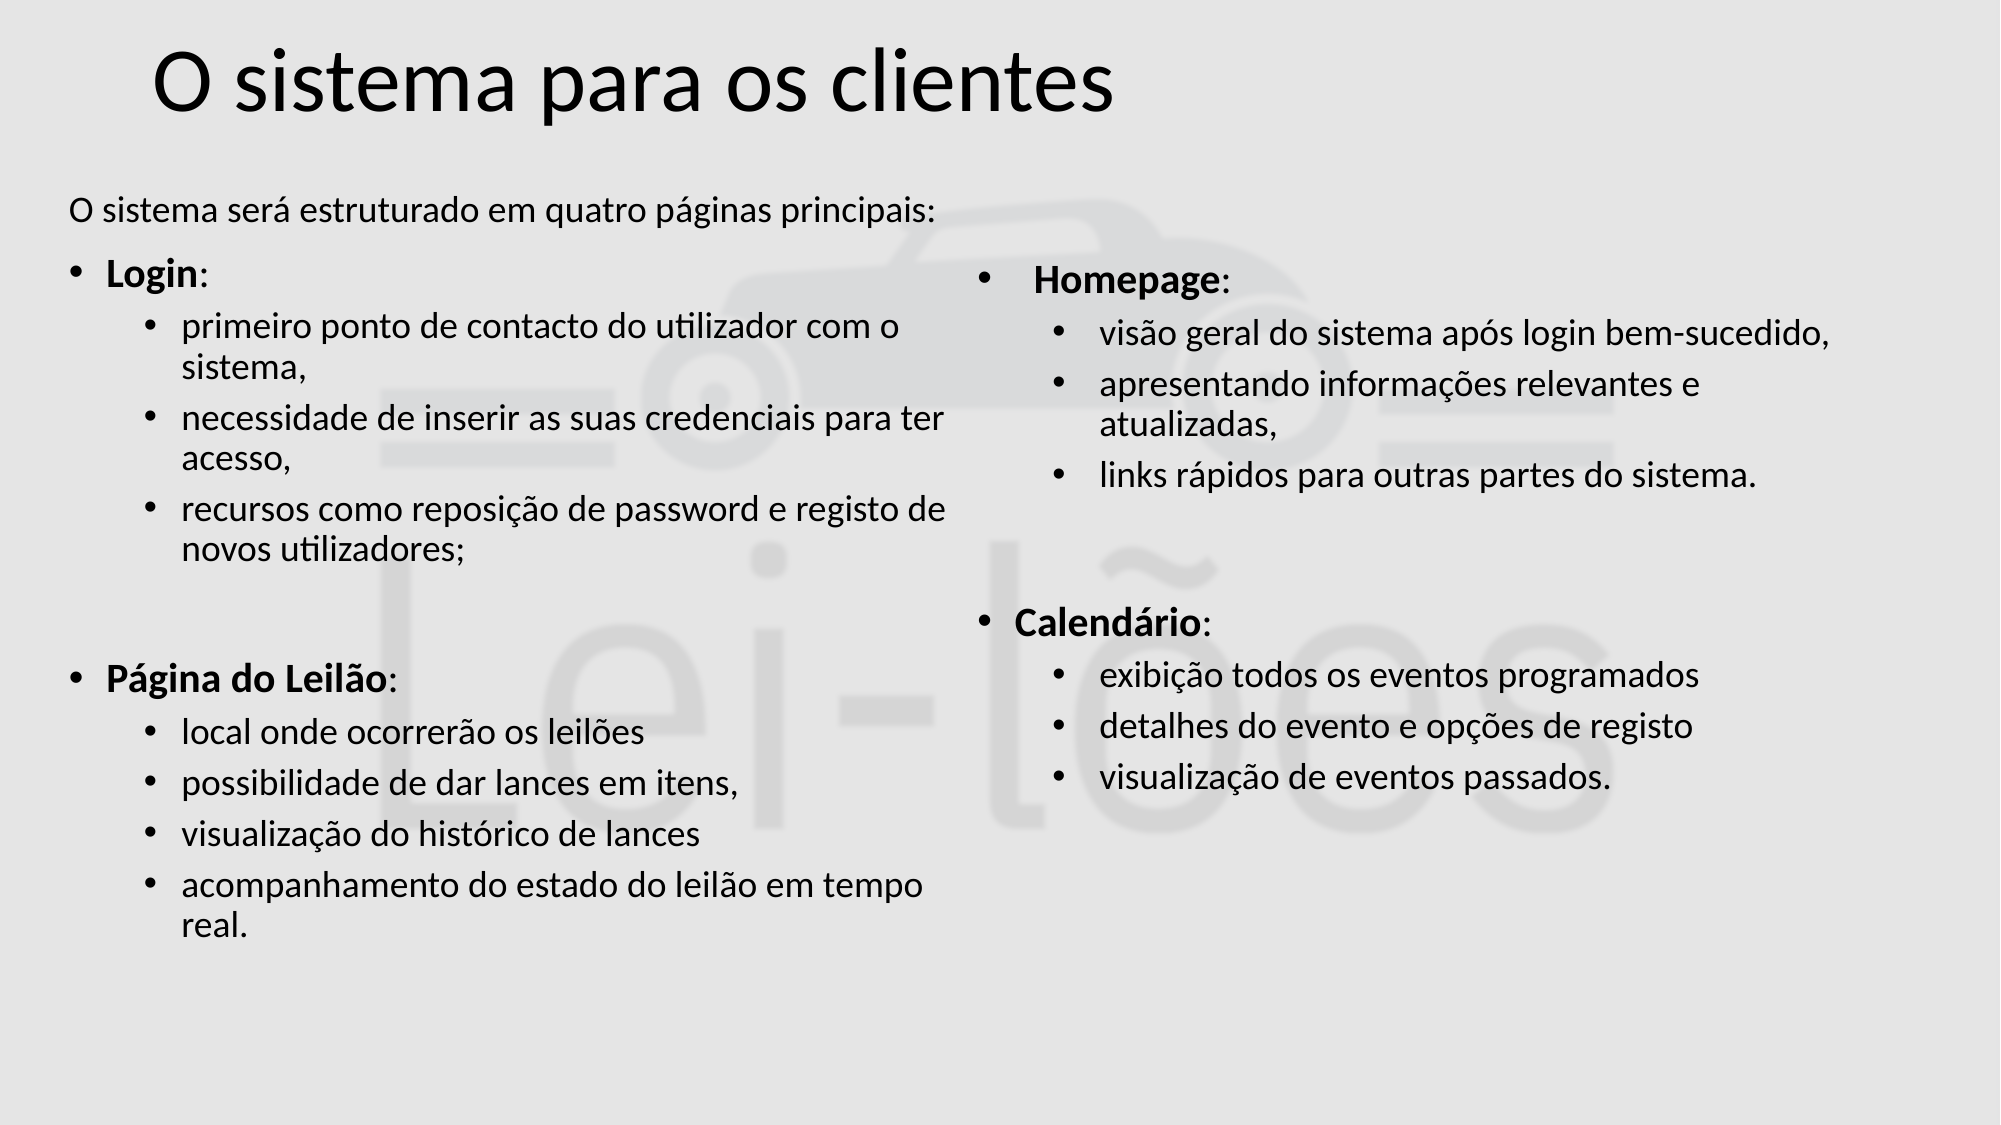

# O sistema para os clientes

Homepage:
visão geral do sistema após login bem-sucedido,
apresentando informações relevantes e atualizadas,
links rápidos para outras partes do sistema.

Calendário:
exibição todos os eventos programados
detalhes do evento e opções de registo
visualização de eventos passados.
O sistema será estruturado em quatro páginas principais:
Login:
primeiro ponto de contacto do utilizador com o sistema,
necessidade de inserir as suas credenciais para ter acesso,
recursos como reposição de password e registo de novos utilizadores;

Página do Leilão:
local onde ocorrerão os leilões
possibilidade de dar lances em itens,
visualização do histórico de lances
acompanhamento do estado do leilão em tempo real.